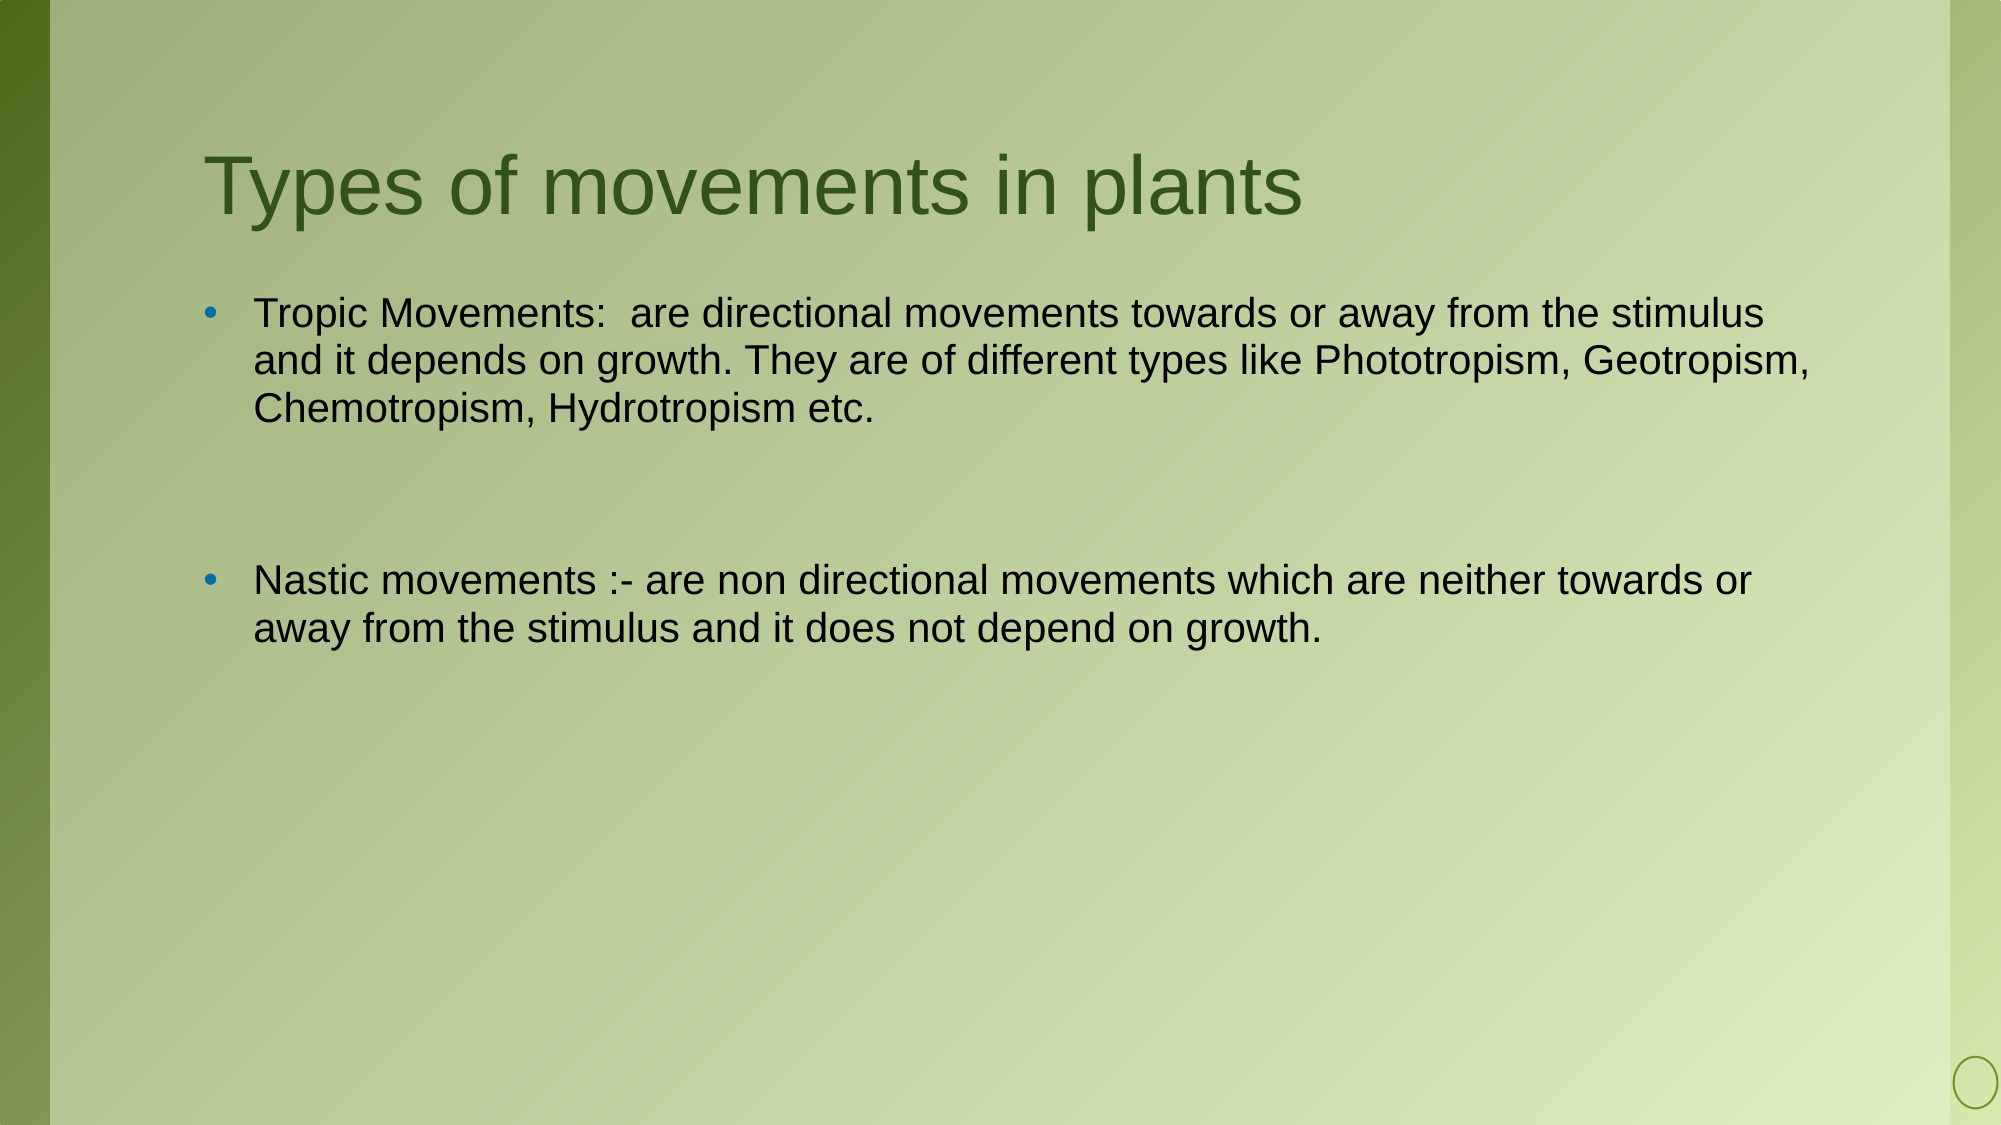

# Types of movements in plants
Tropic Movements:  are directional movements towards or away from the stimulus and it depends on growth. They are of different types like Phototropism, Geotropism, Chemotropism, Hydrotropism etc.

Nastic movements :- are non directional movements which are neither towards or away from the stimulus and it does not depend on growth.